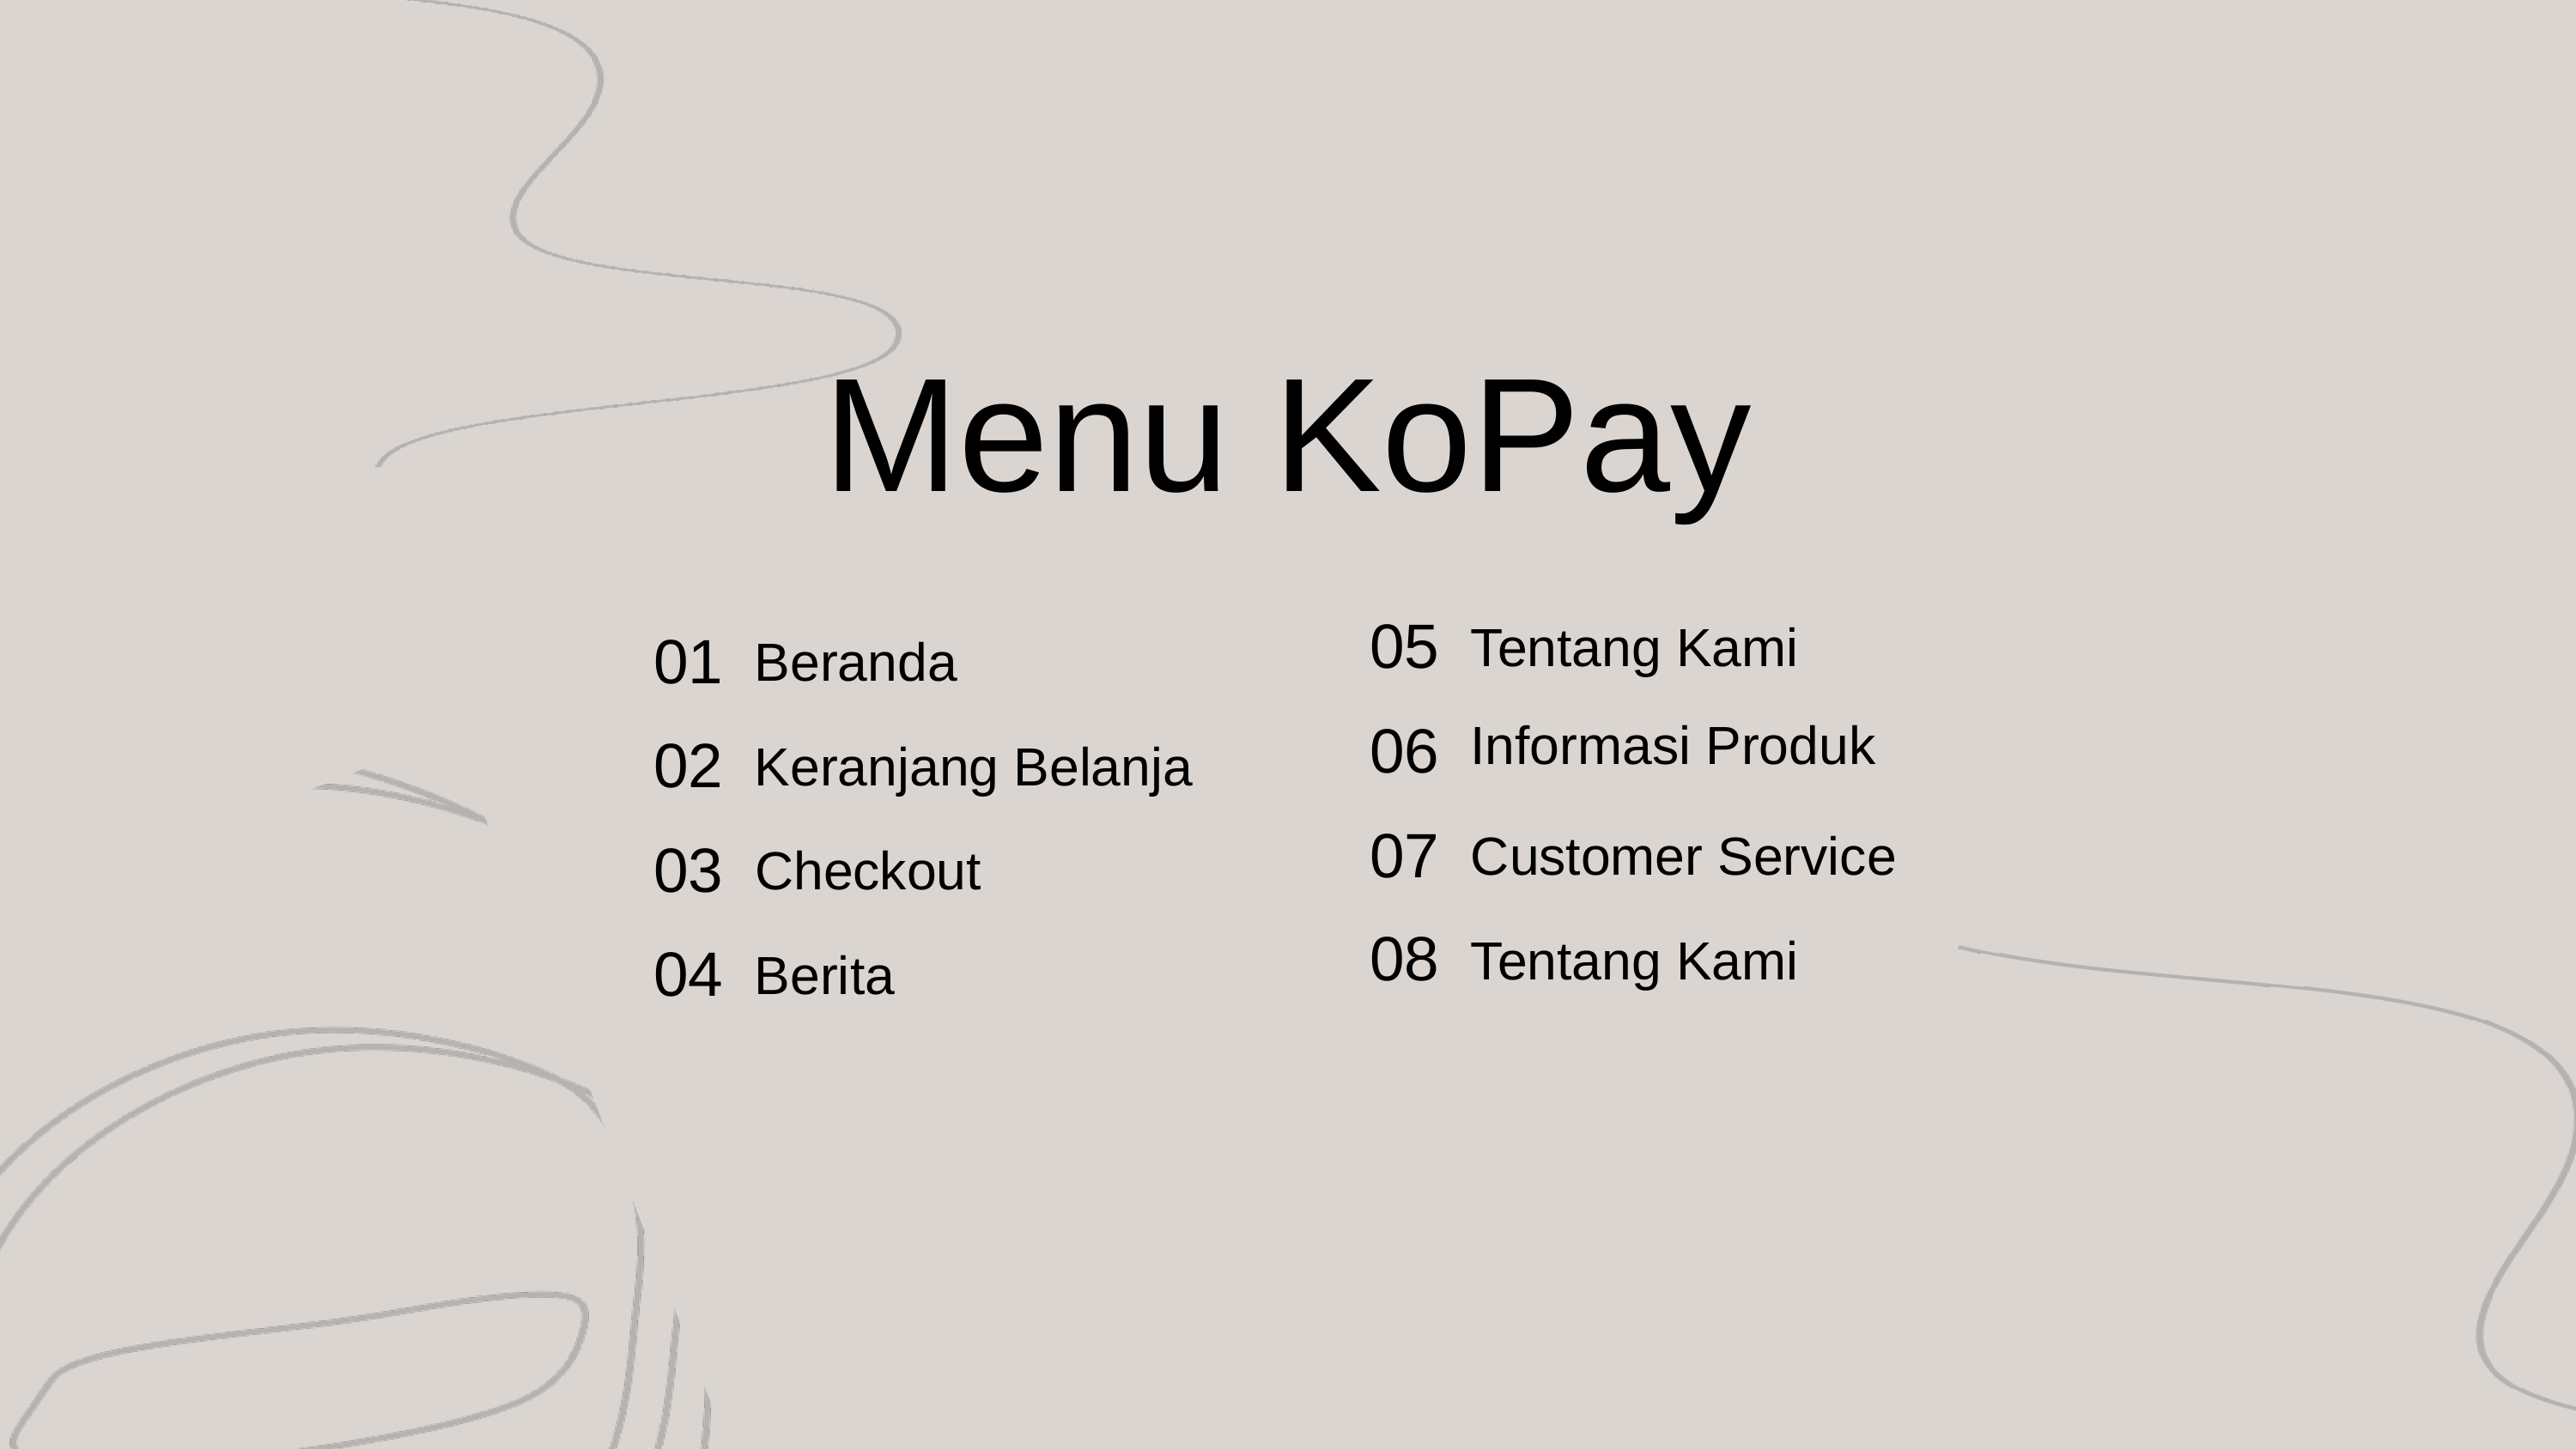

Menu KoPay
05
Tentang Kami
01
Beranda
Informasi Produk
06
02
Keranjang Belanja

07
Customer Service

03
Checkout
08
Tentang Kami
04
Berita